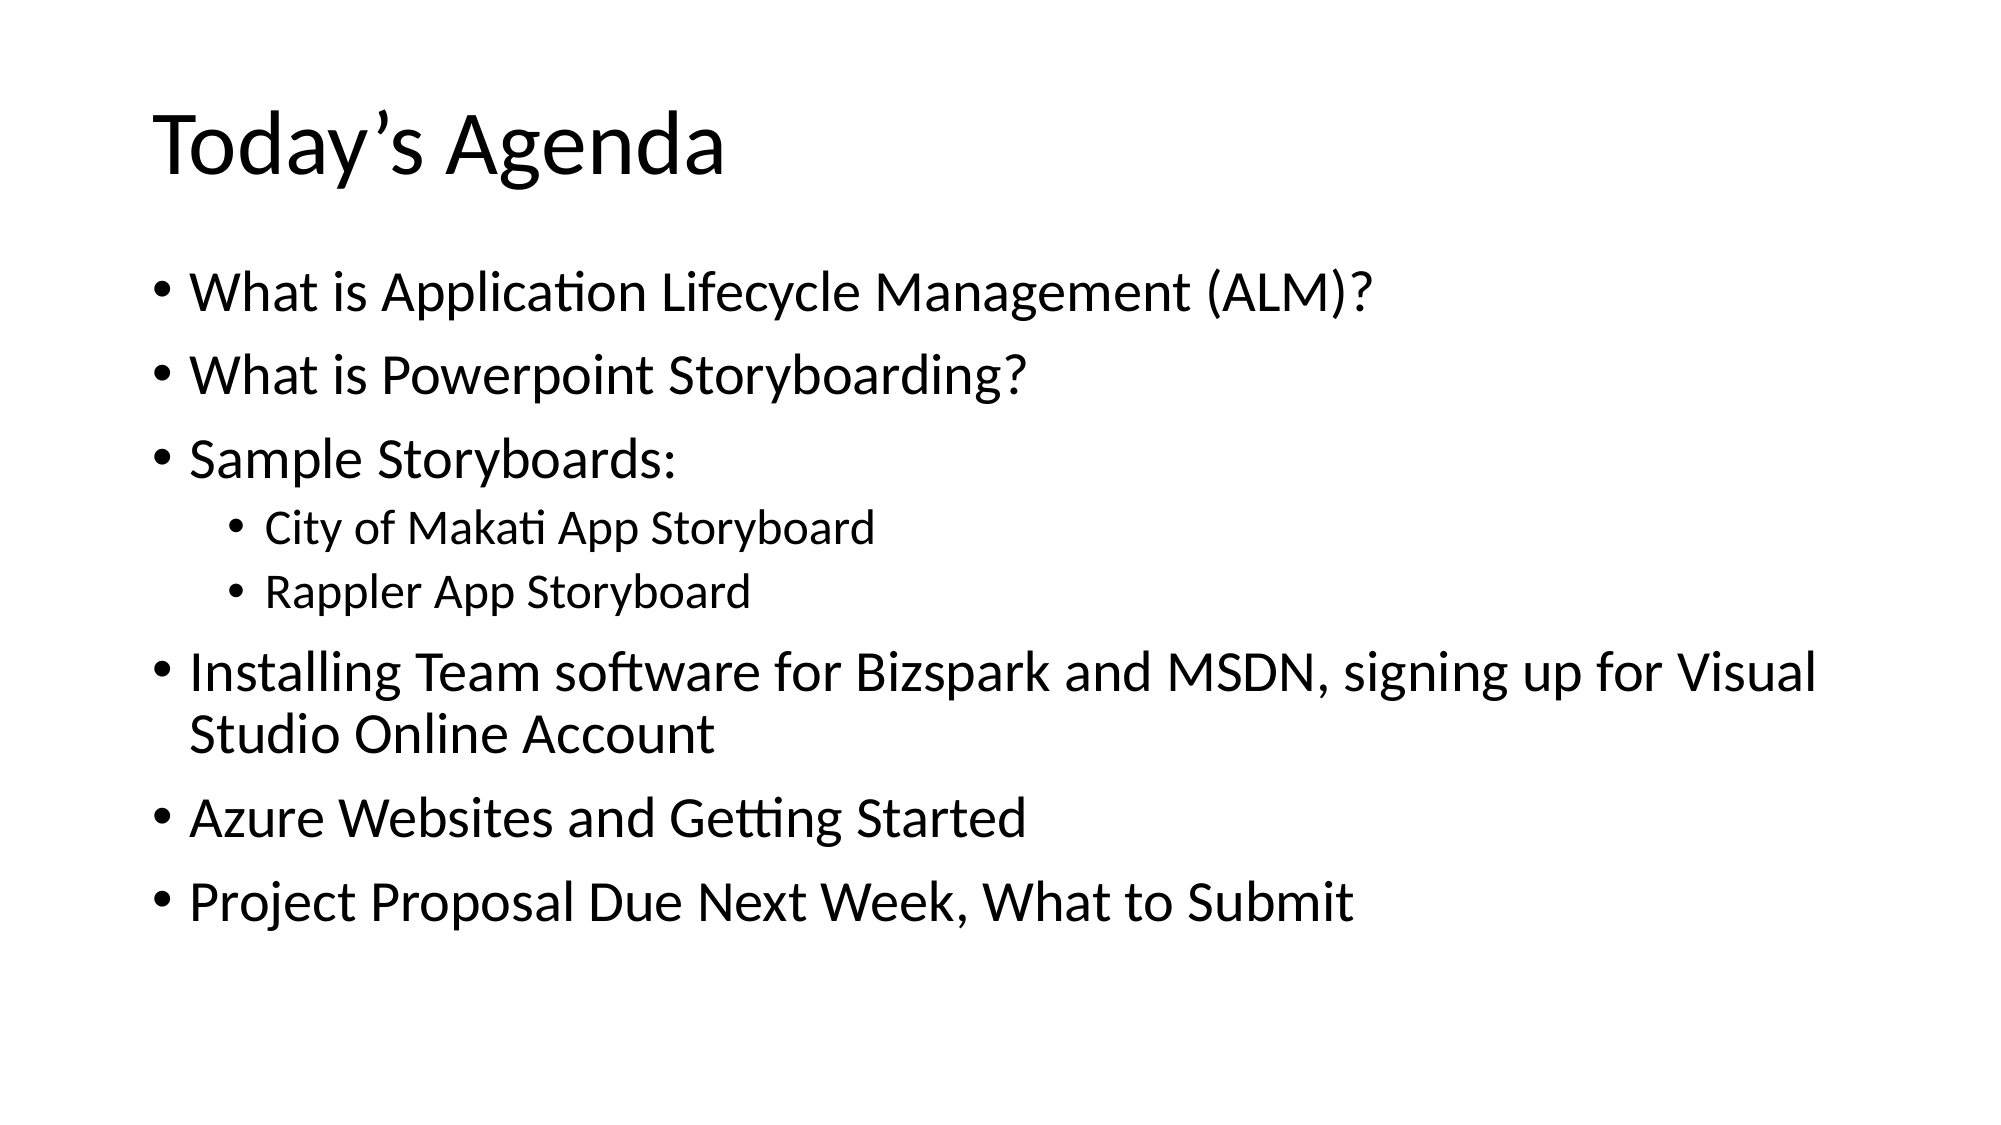

# Today’s Agenda
What is Application Lifecycle Management (ALM)?
What is Powerpoint Storyboarding?
Sample Storyboards:
City of Makati App Storyboard
Rappler App Storyboard
Installing Team software for Bizspark and MSDN, signing up for Visual Studio Online Account
Azure Websites and Getting Started
Project Proposal Due Next Week, What to Submit